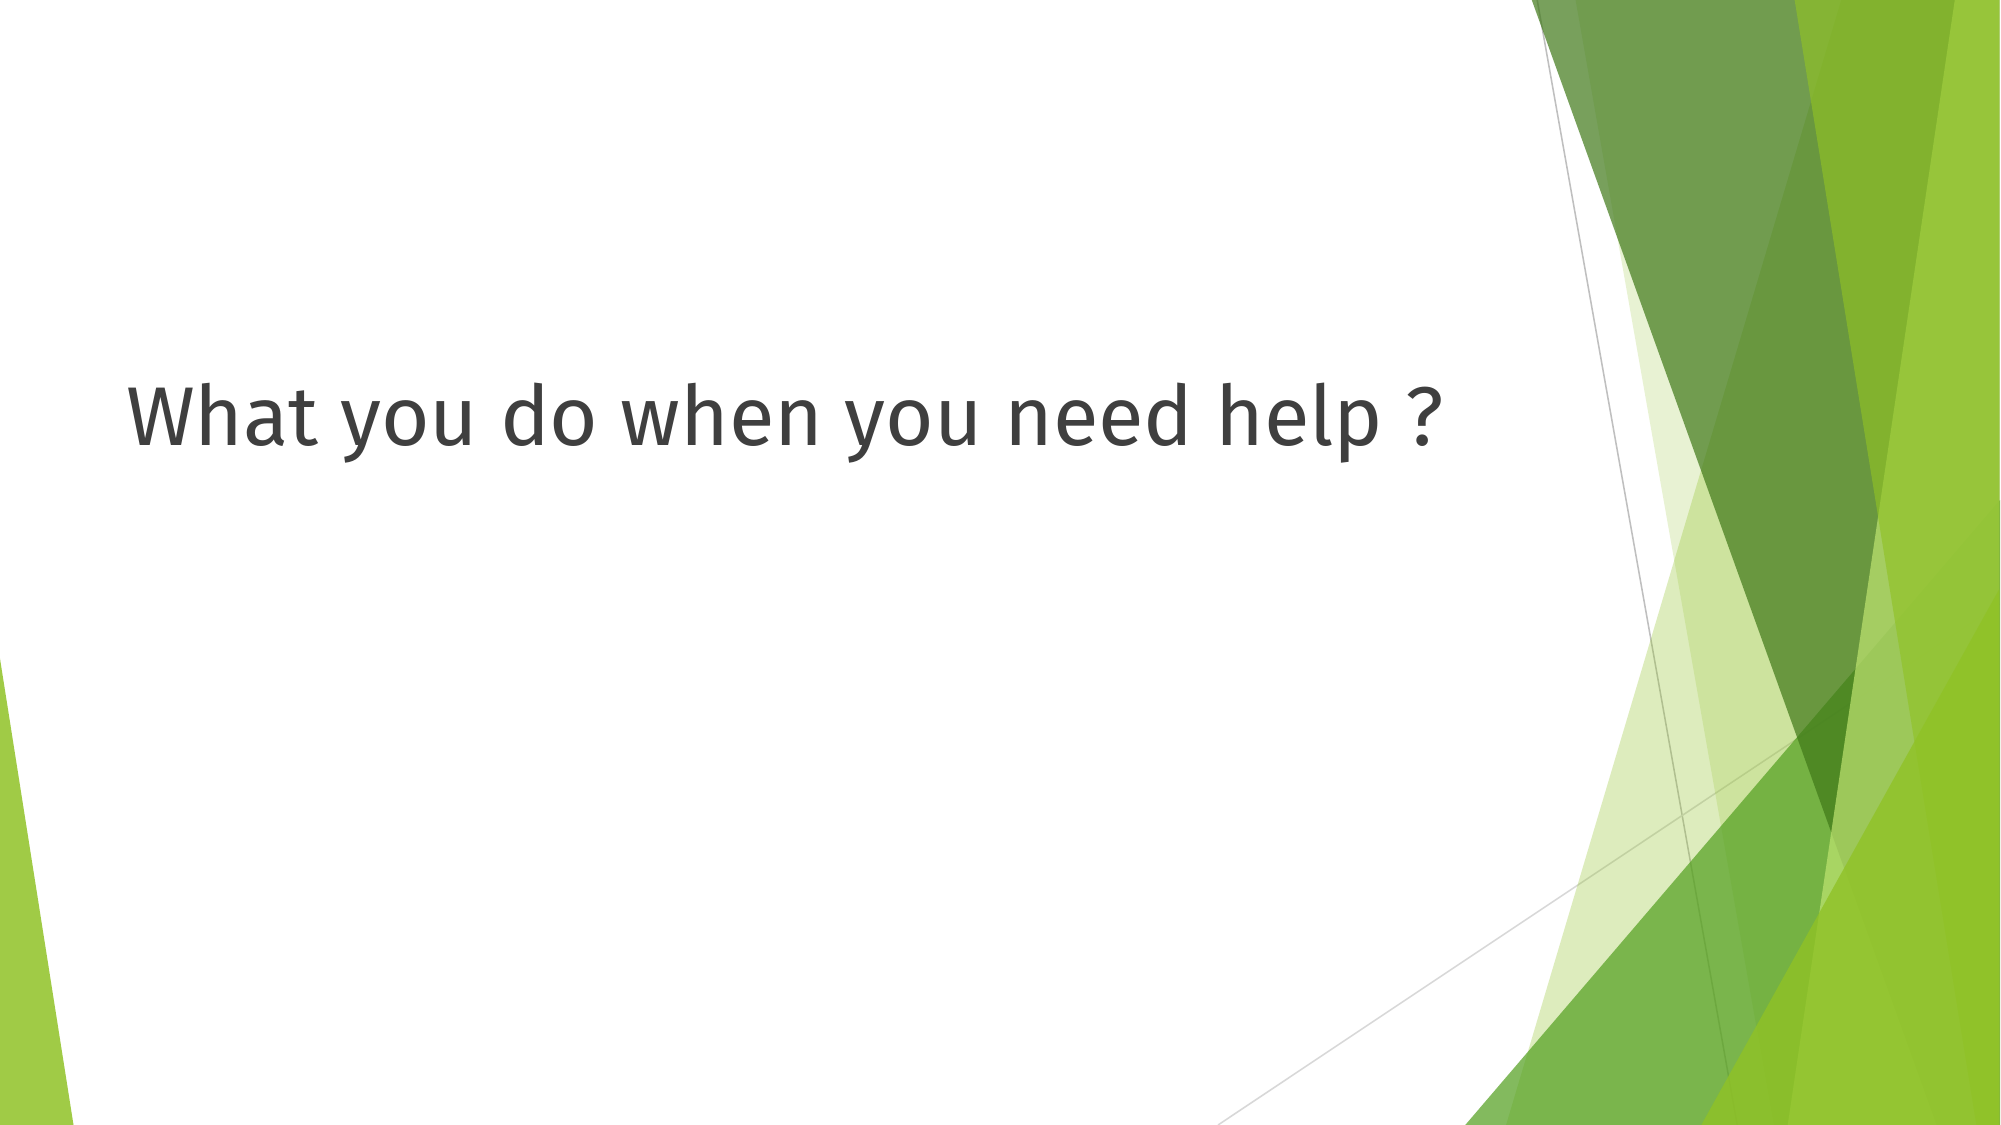

What you do when you need help ?